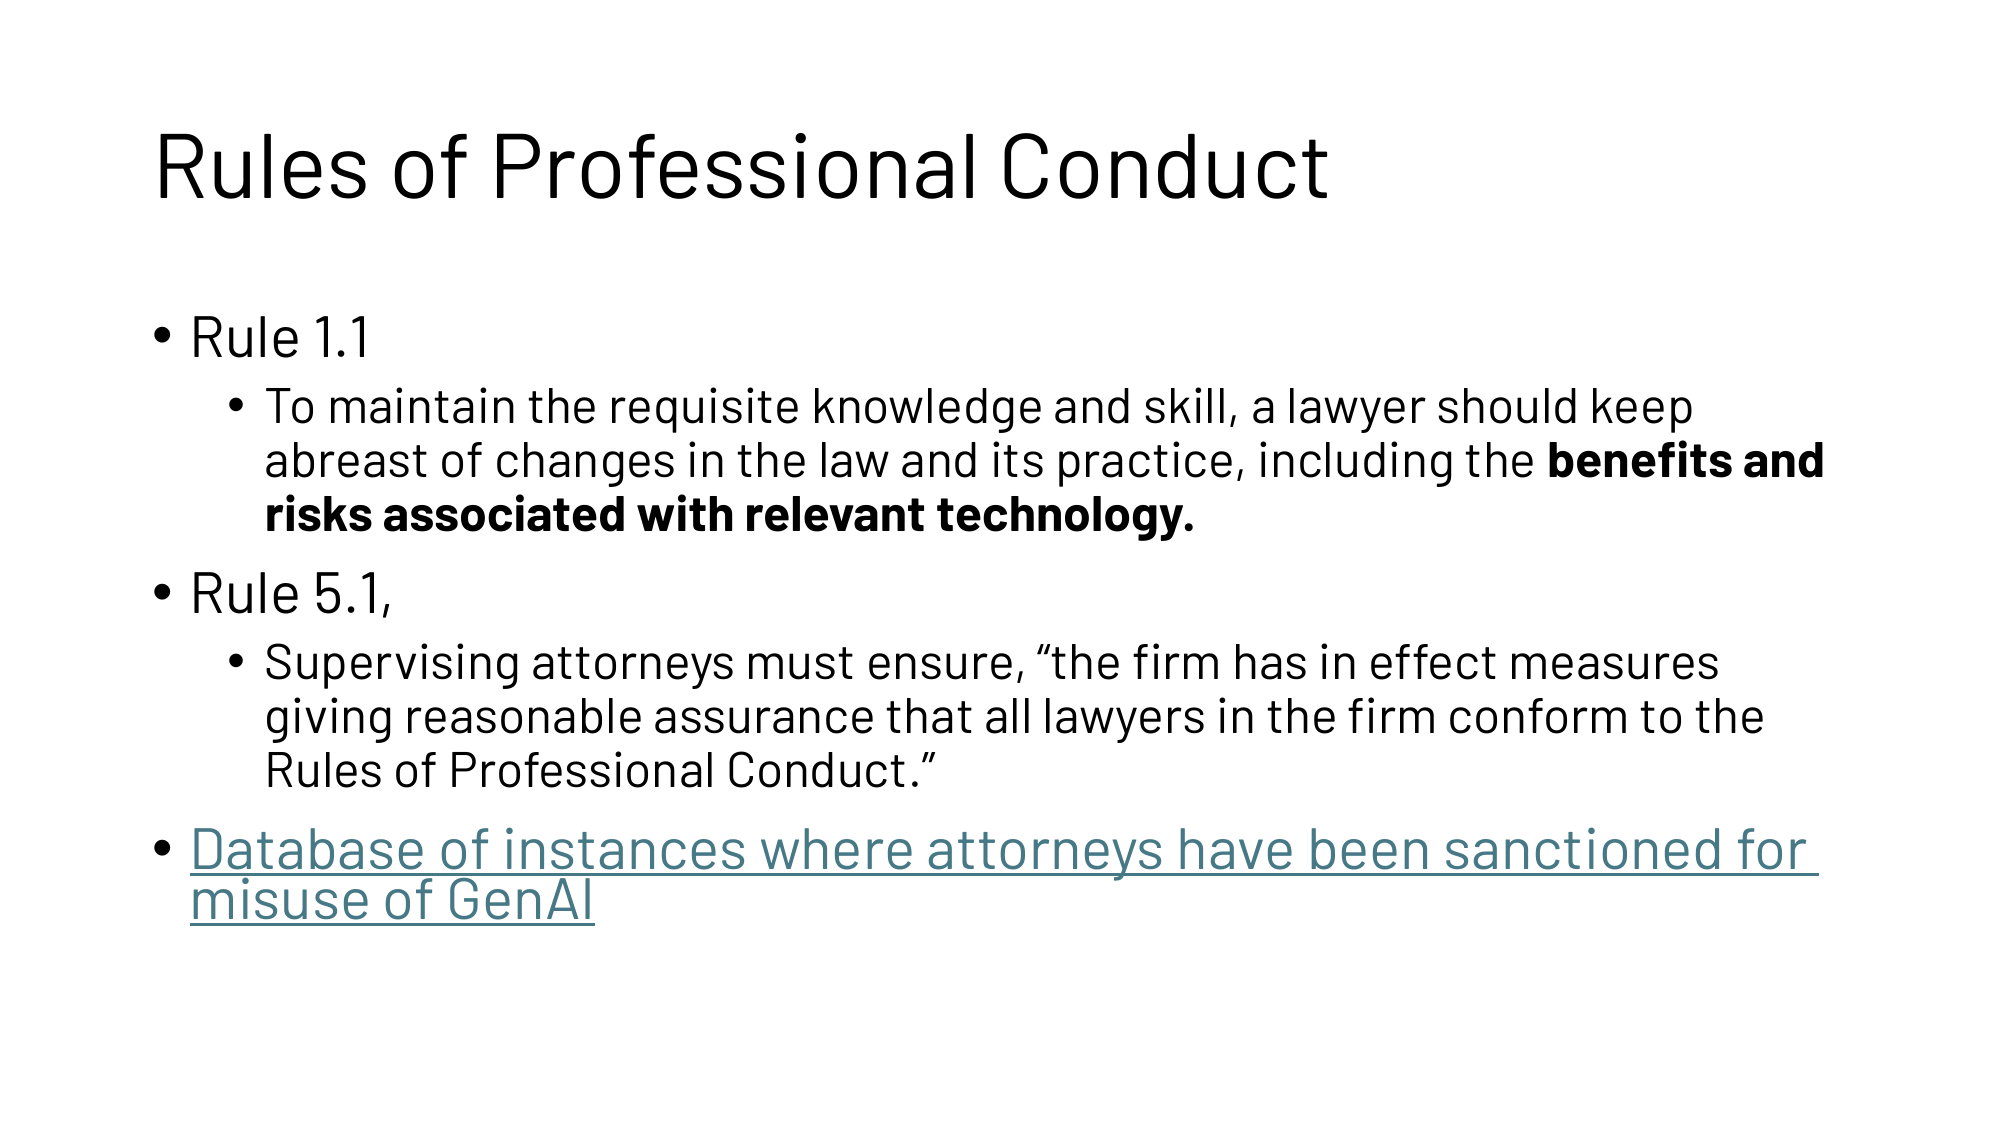

# Rules of Professional Conduct
Rule 1.1
To maintain the requisite knowledge and skill, a lawyer should keep abreast of changes in the law and its practice, including the benefits and risks associated with relevant technology.
Rule 5.1,
Supervising attorneys must ensure, “the firm has in effect measures giving reasonable assurance that all lawyers in the firm conform to the Rules of Professional Conduct.”
Database of instances where attorneys have been sanctioned for misuse of GenAI